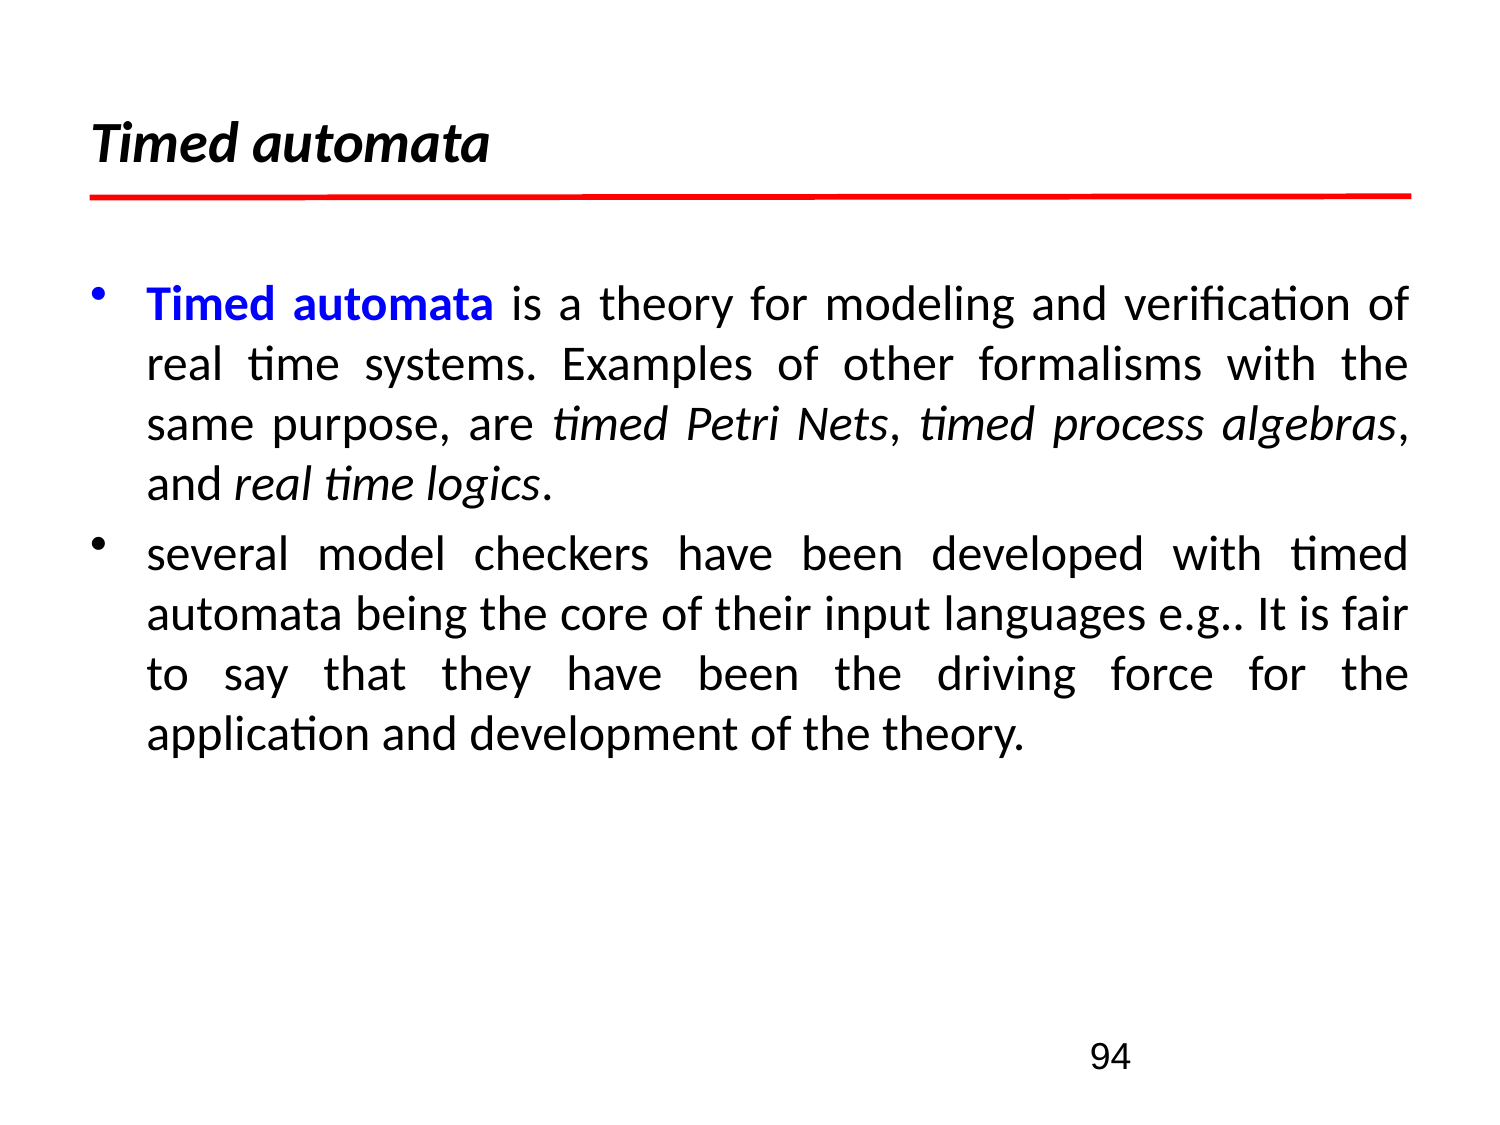

# Timed automata
Timed automata is a theory for modeling and verification of real time systems. Examples of other formalisms with the same purpose, are timed Petri Nets, timed process algebras, and real time logics.
several model checkers have been developed with timed automata being the core of their input languages e.g.. It is fair to say that they have been the driving force for the application and development of the theory.
94